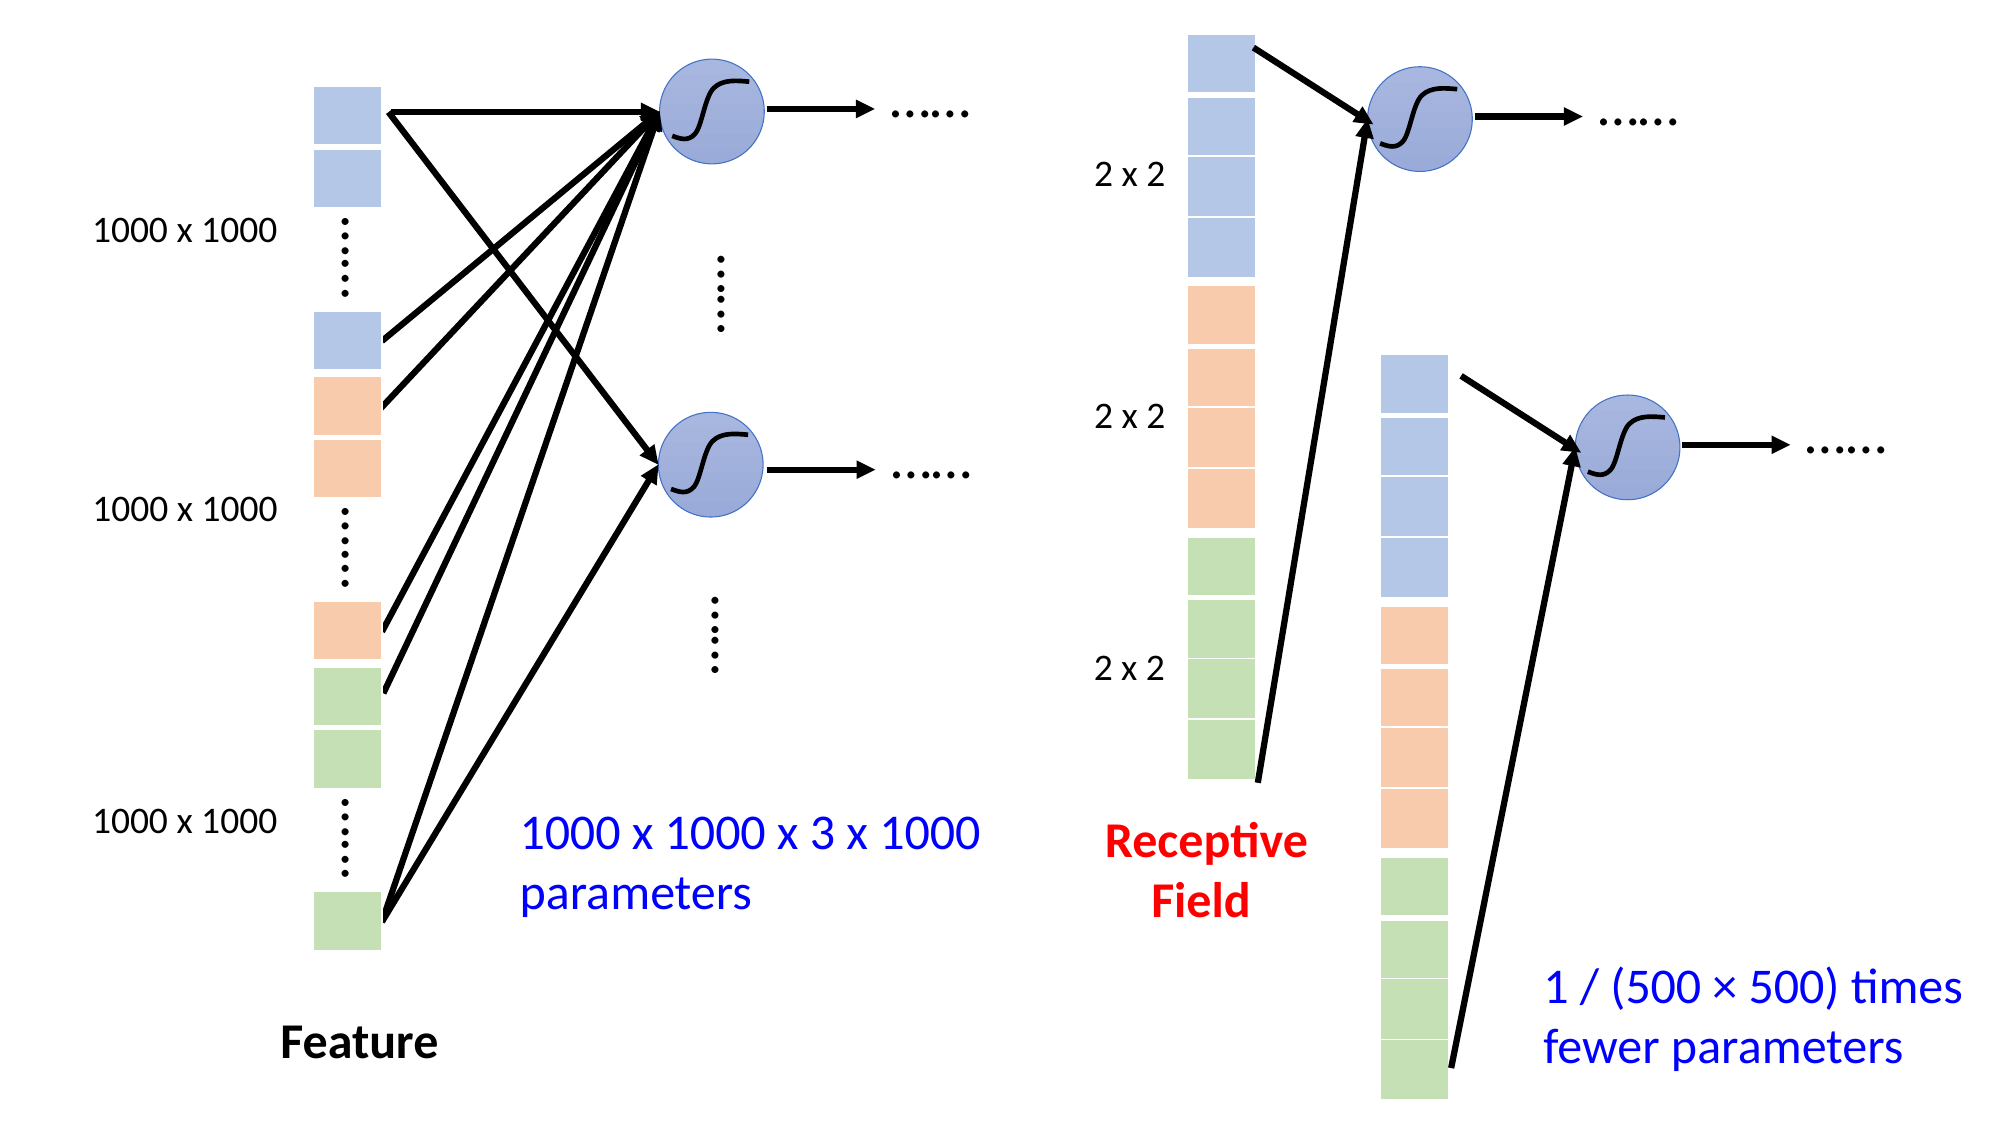

|  |
| --- |
|  |
|  |
|  |
……

……

|  |
| --- |
|  |
2 x 2
1000 x 1000
…...
……
|  |
| --- |
|  |
|  |
|  |
|  |
| --- |
|  |
| --- |
|  |
|  |
|  |
|  |
| --- |
|  |
2 x 2
……

……
1000 x 1000
…...
|  |
| --- |
|  |
|  |
|  |
……
|  |
| --- |
|  |
| --- |
|  |
|  |
|  |
2 x 2
|  |
| --- |
|  |
1000 x 1000
1000 x 1000 x 3 x 1000 parameters
Receptive Field
…...
|  |
| --- |
|  |
|  |
|  |
|  |
| --- |
1 / (500 × 500) times fewer parameters
Feature